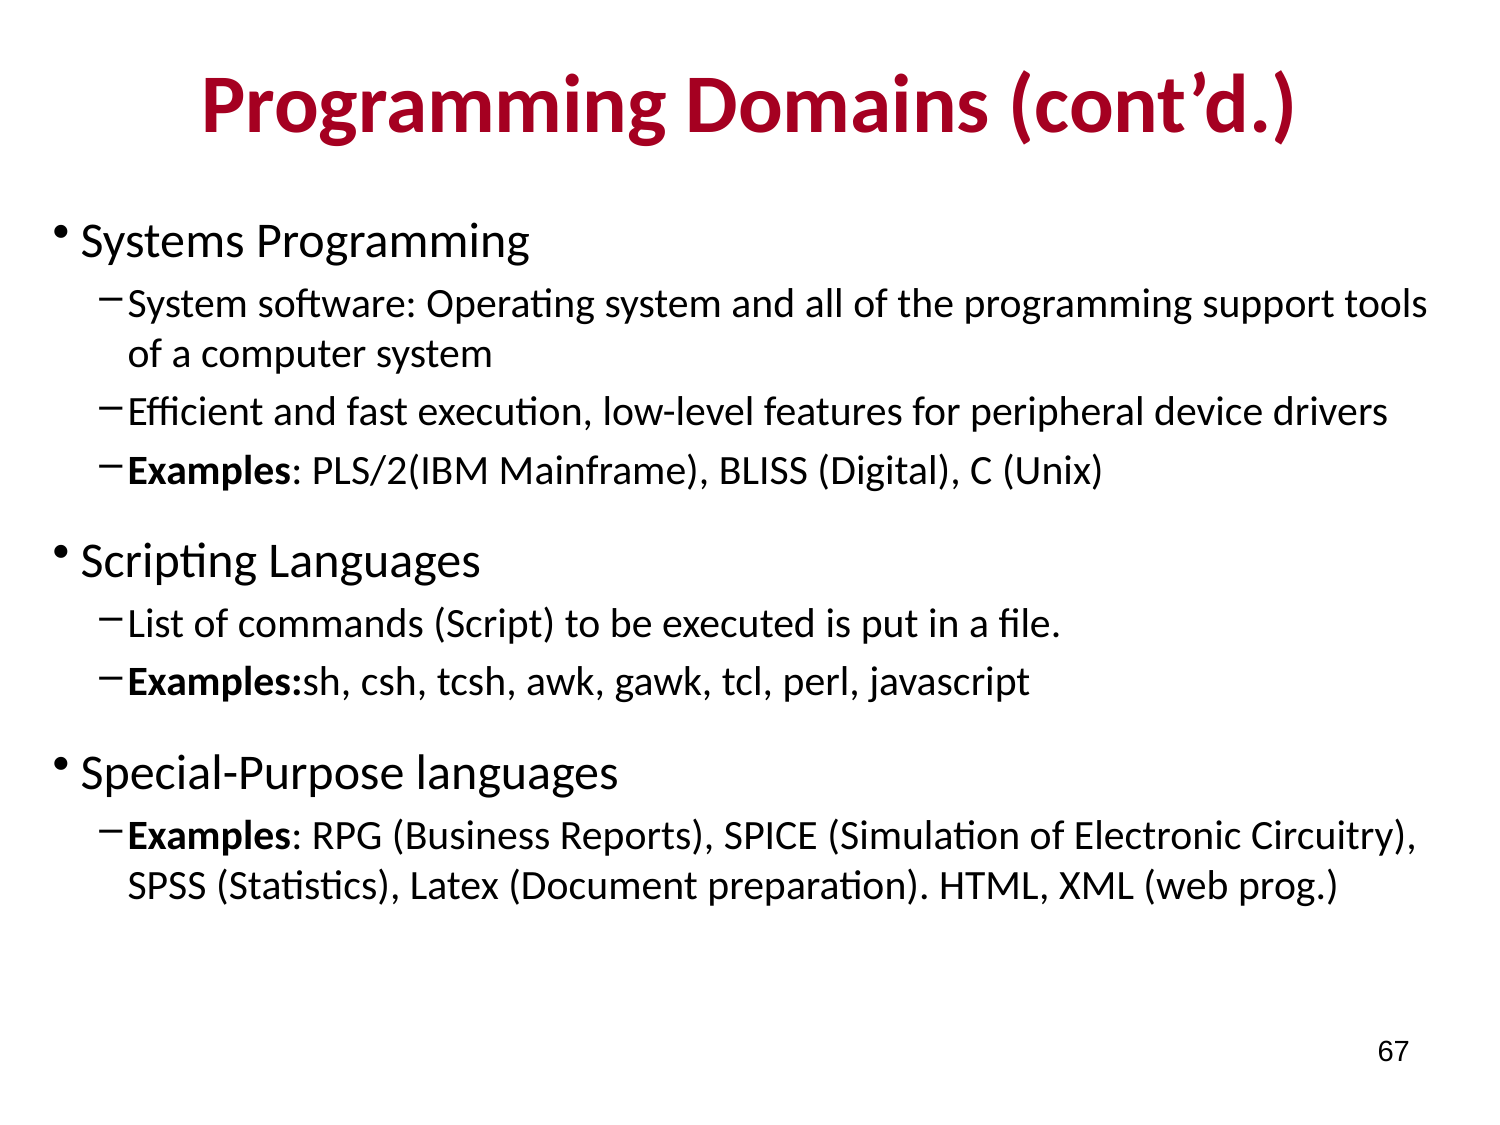

# Programming Domains (cont’d.)
Systems Programming
System software: Operating system and all of the programming support tools of a computer system
Efficient and fast execution, low-level features for peripheral device drivers
Examples: PLS/2(IBM Mainframe), BLISS (Digital), C (Unix)
Scripting Languages
List of commands (Script) to be executed is put in a file.
Examples:sh, csh, tcsh, awk, gawk, tcl, perl, javascript
Special-Purpose languages
Examples: RPG (Business Reports), SPICE (Simulation of Electronic Circuitry), SPSS (Statistics), Latex (Document preparation). HTML, XML (web prog.)
67